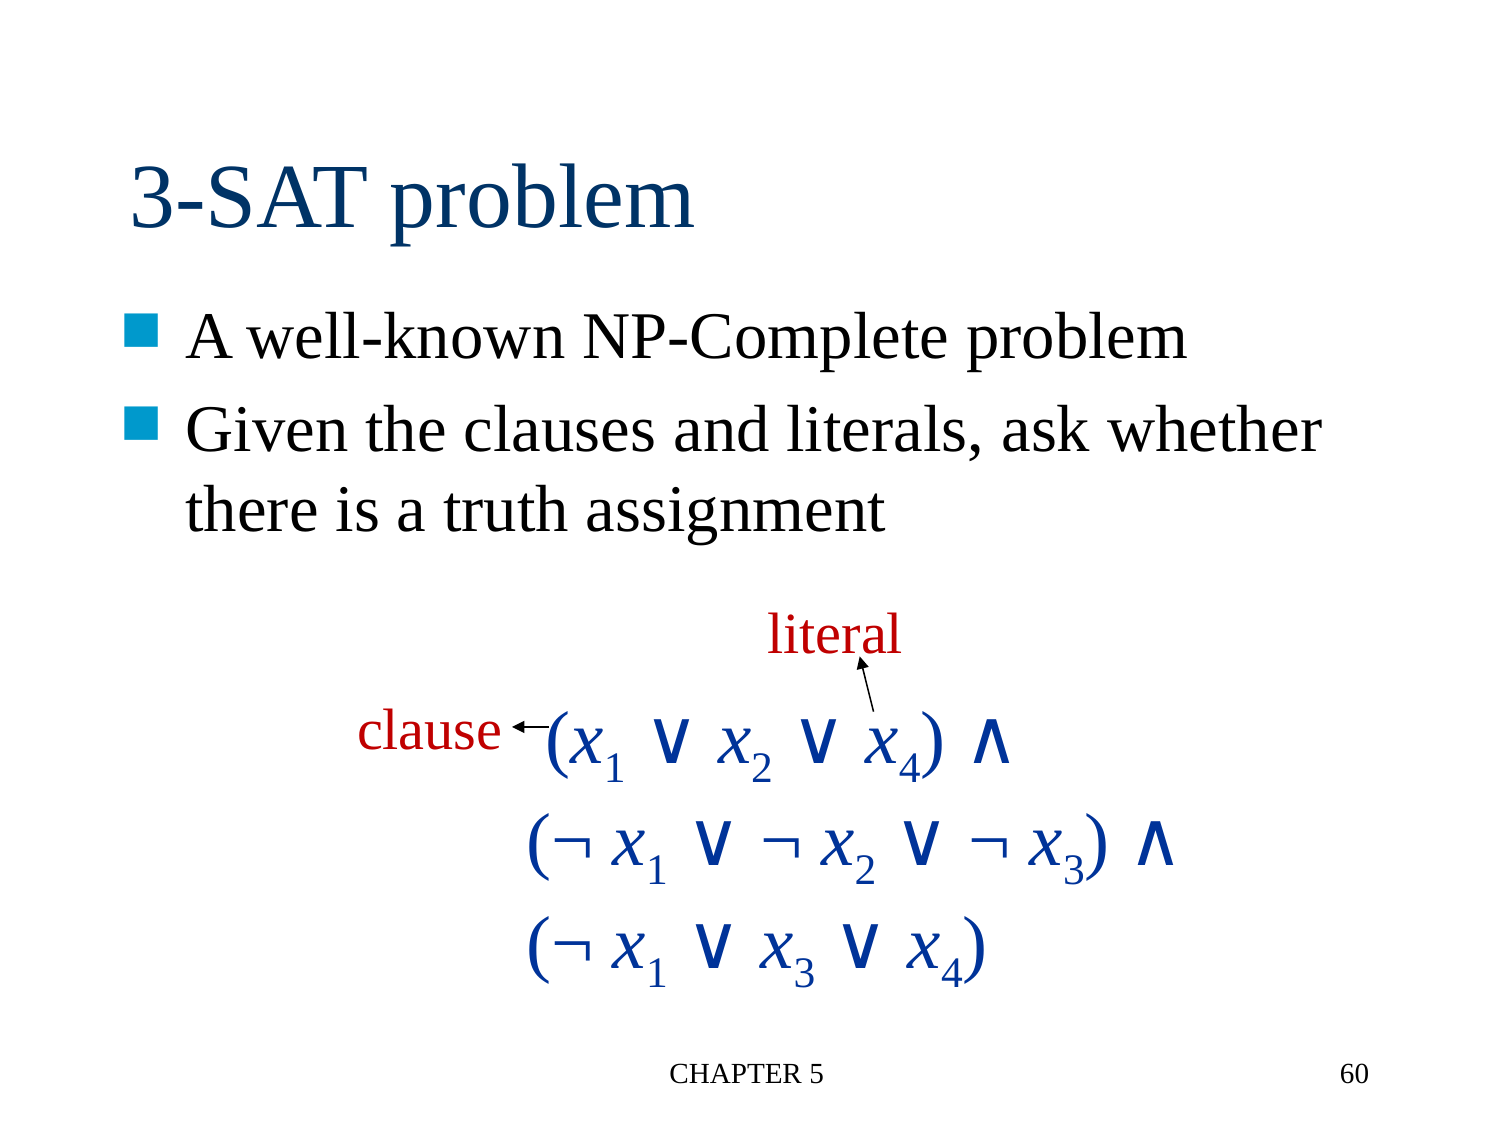

# 3-SAT problem
A well-known NP-Complete problem
Given the clauses and literals, ask whether there is a truth assignment
literal
clause
 (x1 ∨ x2 ∨ x4) ∧
(¬ x1 ∨ ¬ x2 ∨ ¬ x3) ∧
(¬ x1 ∨ x3 ∨ x4)
CHAPTER 5
60